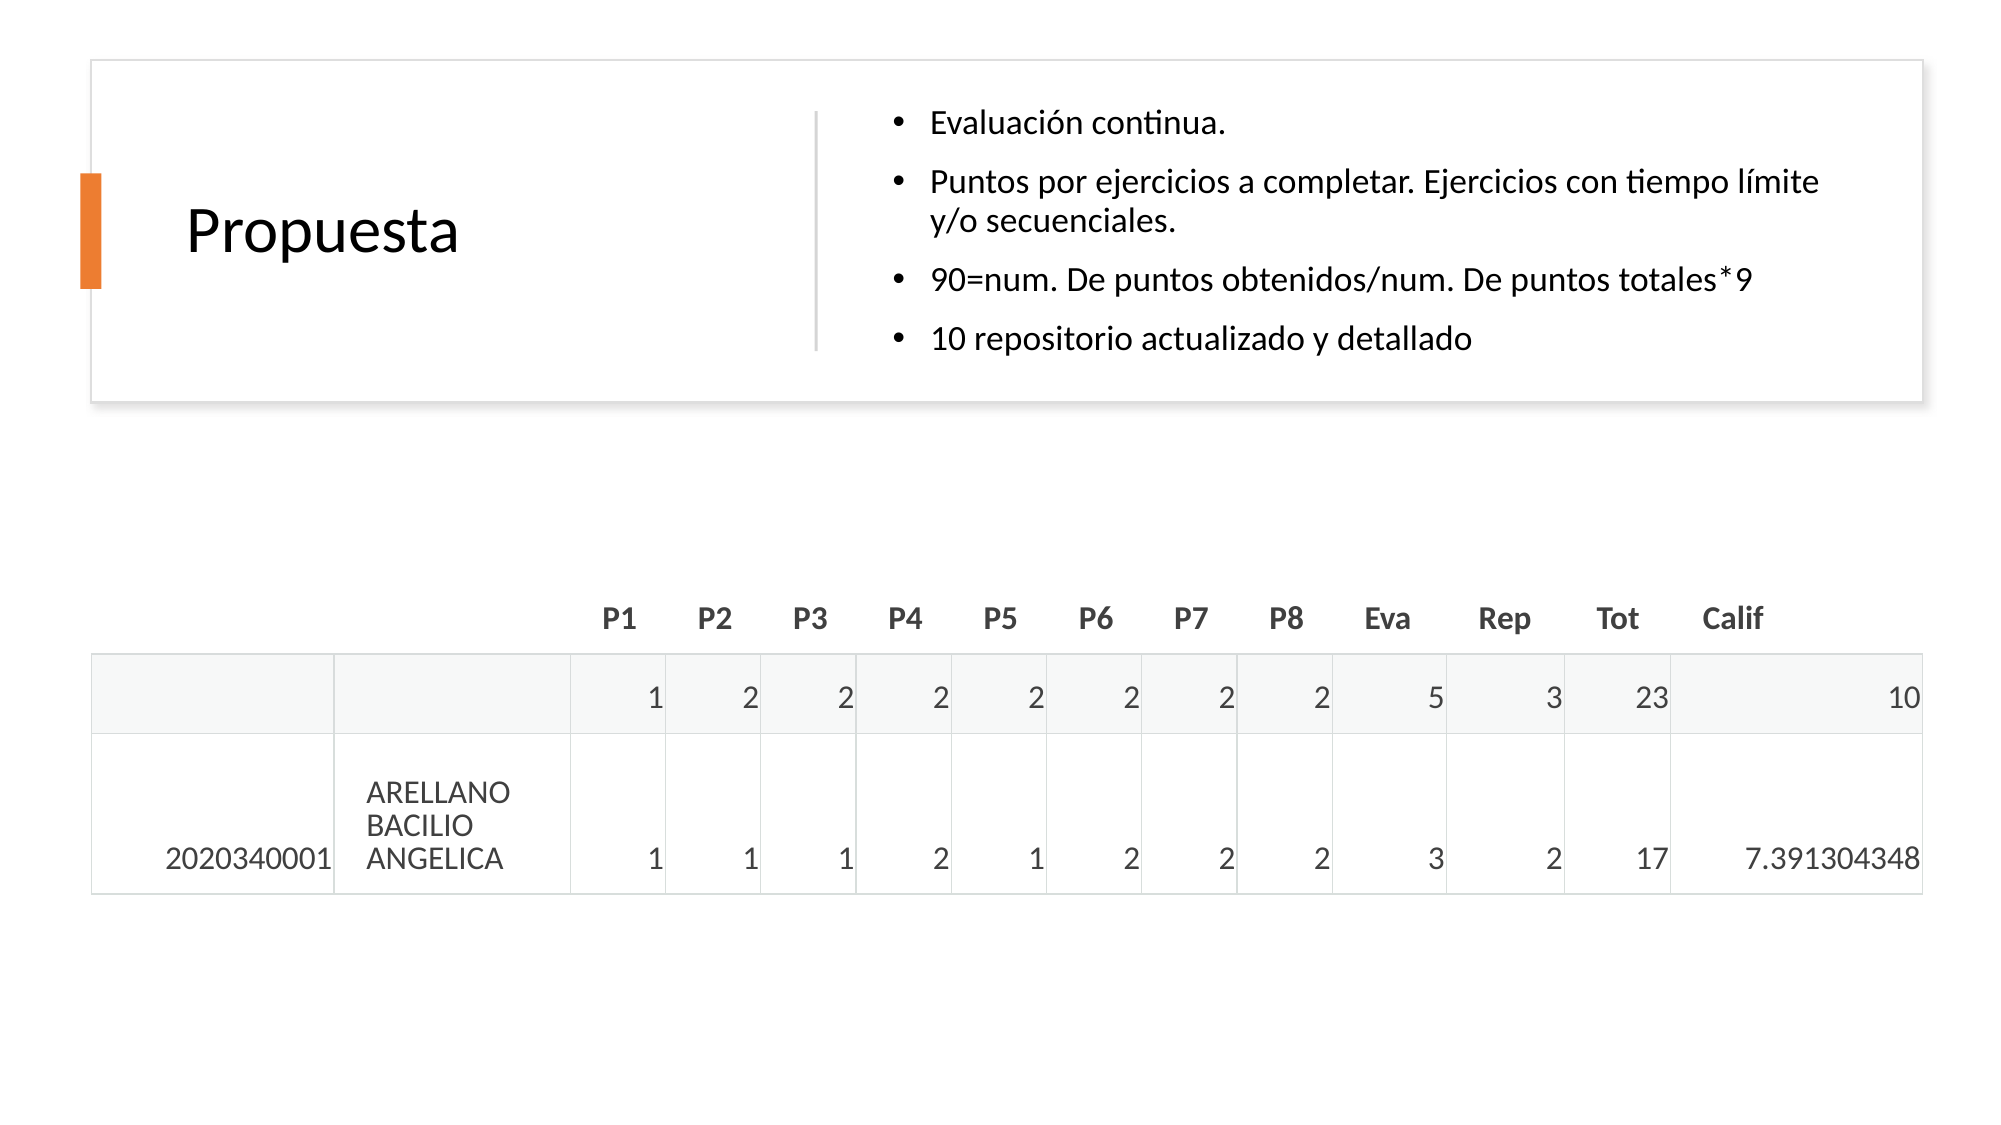

# Propuesta
Evaluación continua.
Puntos por ejercicios a completar. Ejercicios con tiempo límite y/o secuenciales.
90=num. De puntos obtenidos/num. De puntos totales*9
10 repositorio actualizado y detallado

|  |  | P1 | P2 | P3 | P4 | P5 | P6 | P7 | P8 | Eva | Rep | Tot | Calif |
| --- | --- | --- | --- | --- | --- | --- | --- | --- | --- | --- | --- | --- | --- |
|  |  | 1 | 2 | 2 | 2 | 2 | 2 | 2 | 2 | 5 | 3 | 23 | 10 |
| 2020340001 | ARELLANO BACILIO ANGELICA | 1 | 1 | 1 | 2 | 1 | 2 | 2 | 2 | 3 | 2 | 17 | 7.391304348 |
IPN-ESIT-Diseño de Mecanismos-Rodolfo Villalobos
31